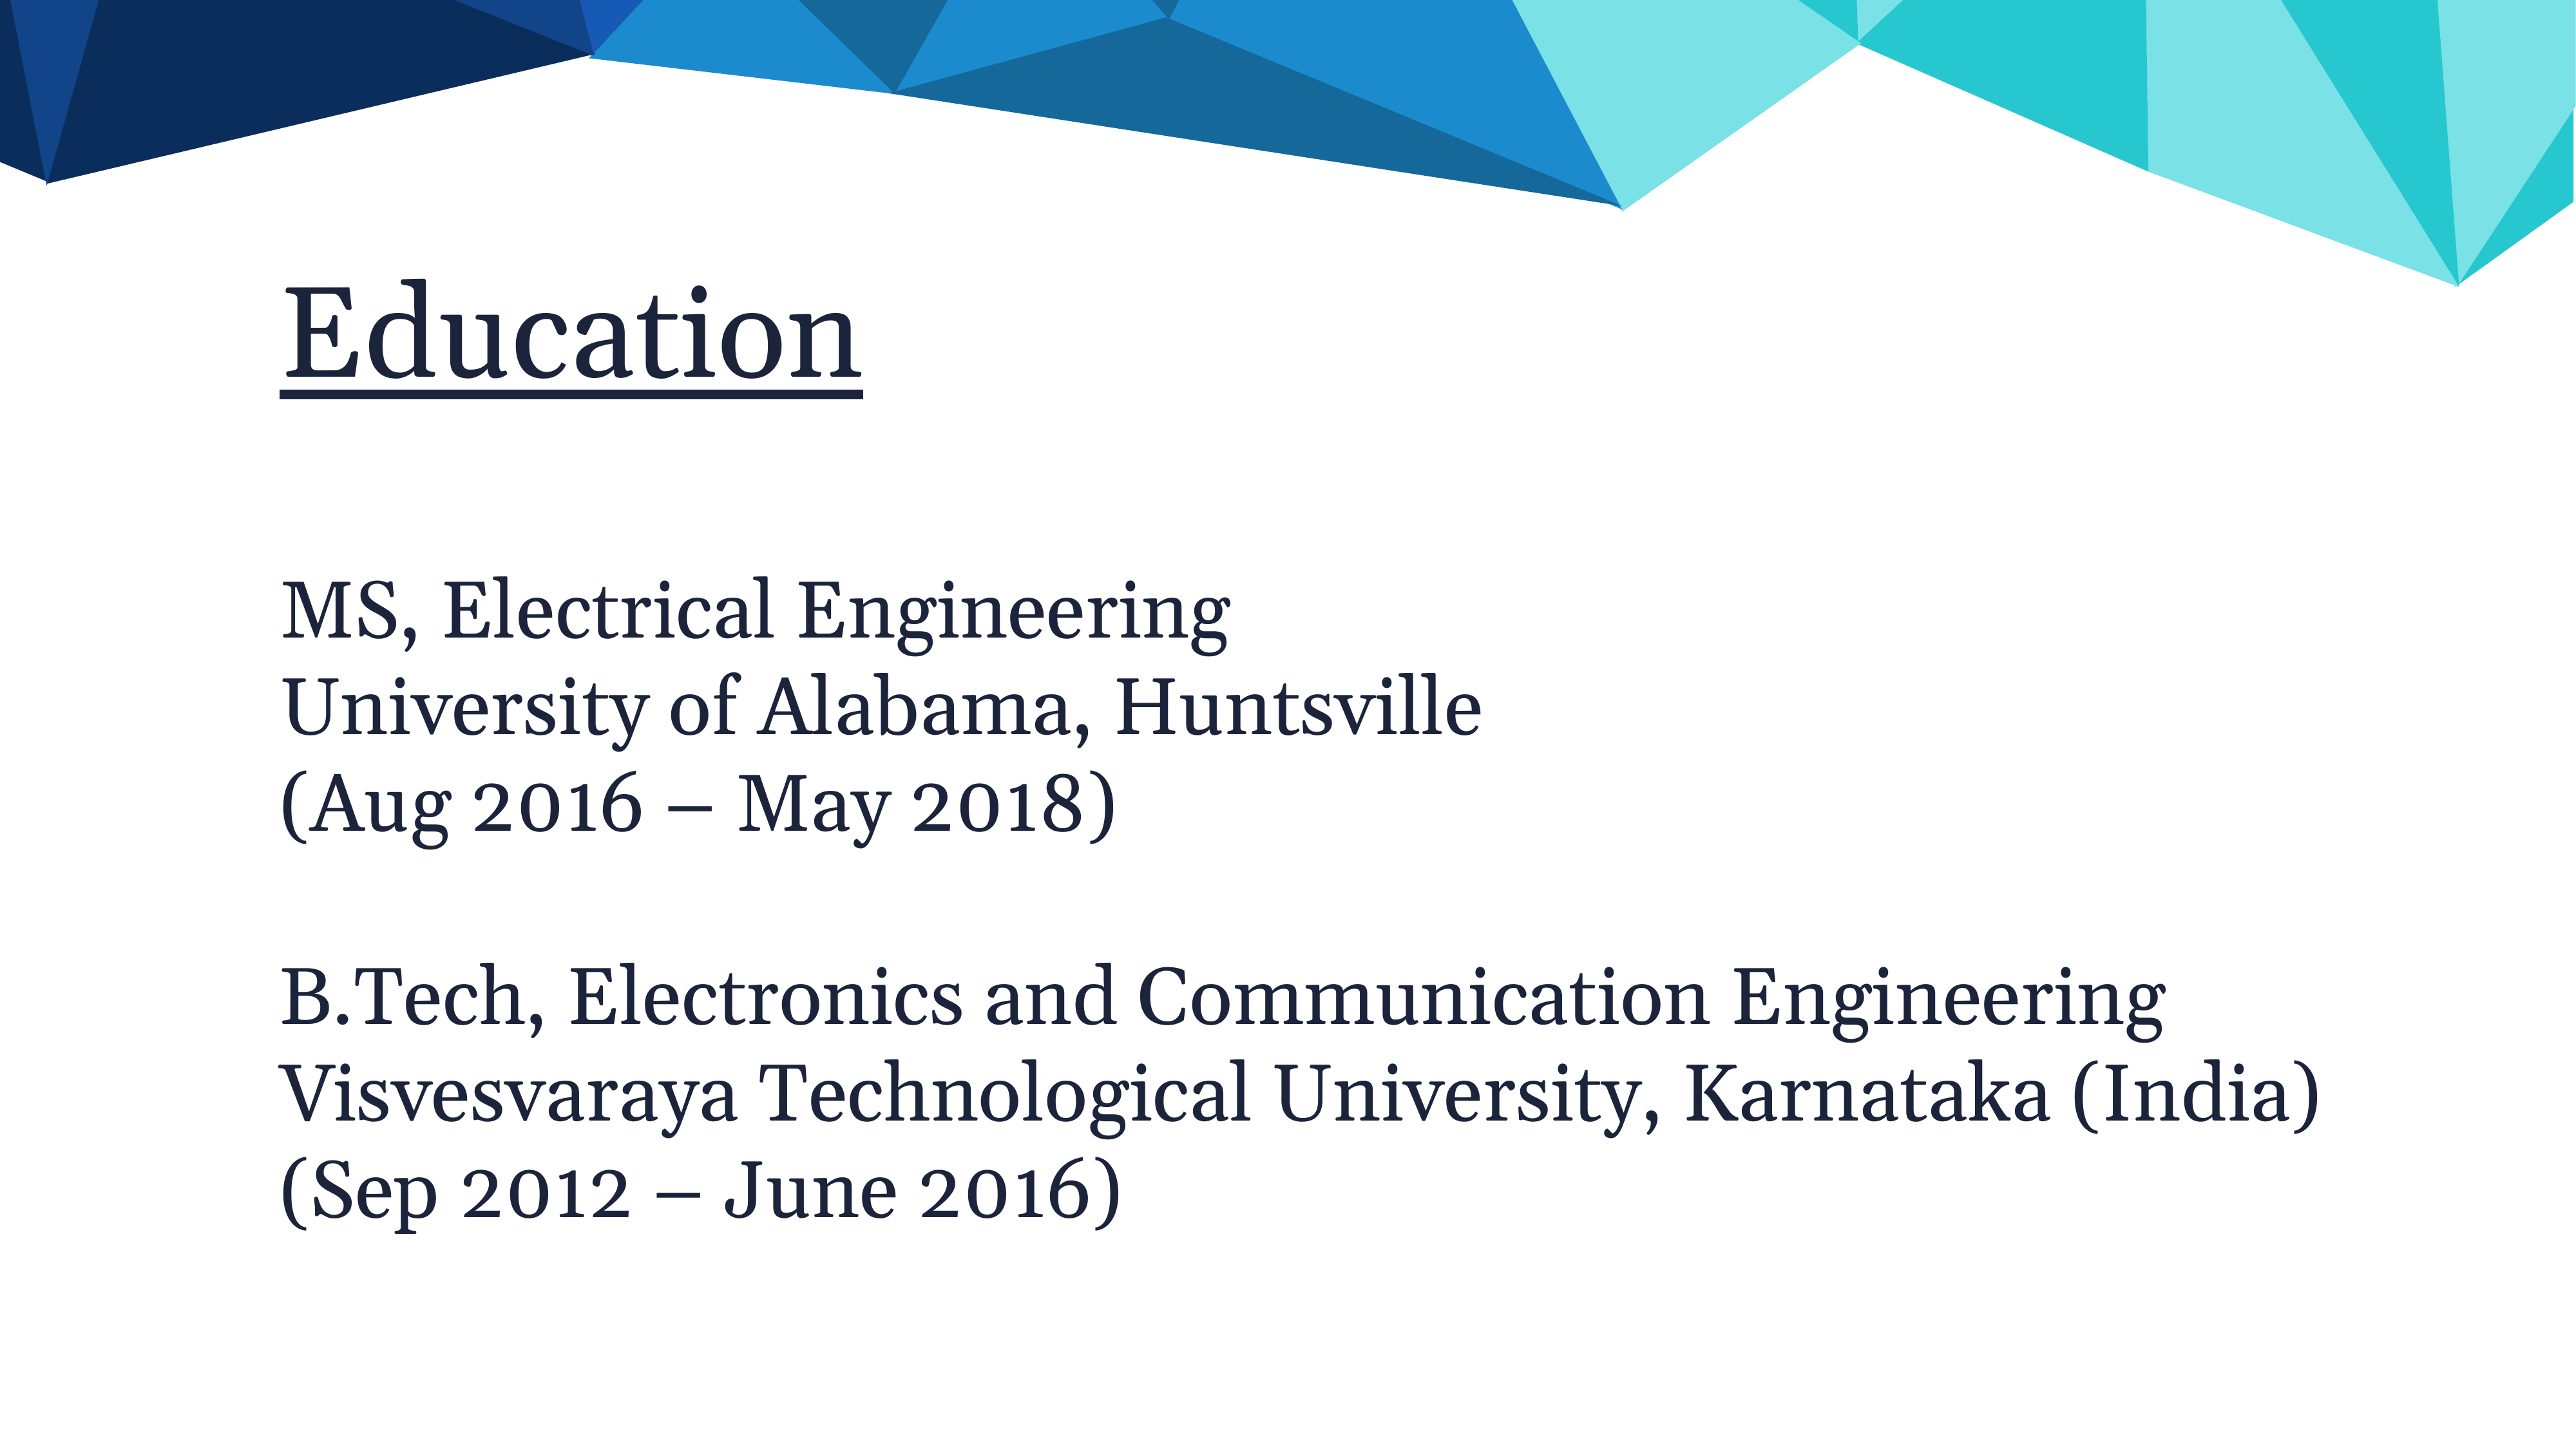

Education

MS, Electrical Engineering
University of Alabama, Huntsville
(Aug 2016 – May 2018)

B.Tech, Electronics and Communication Engineering
Visvesvaraya Technological University, Karnataka (India)
(Sep 2012 – June 2016)